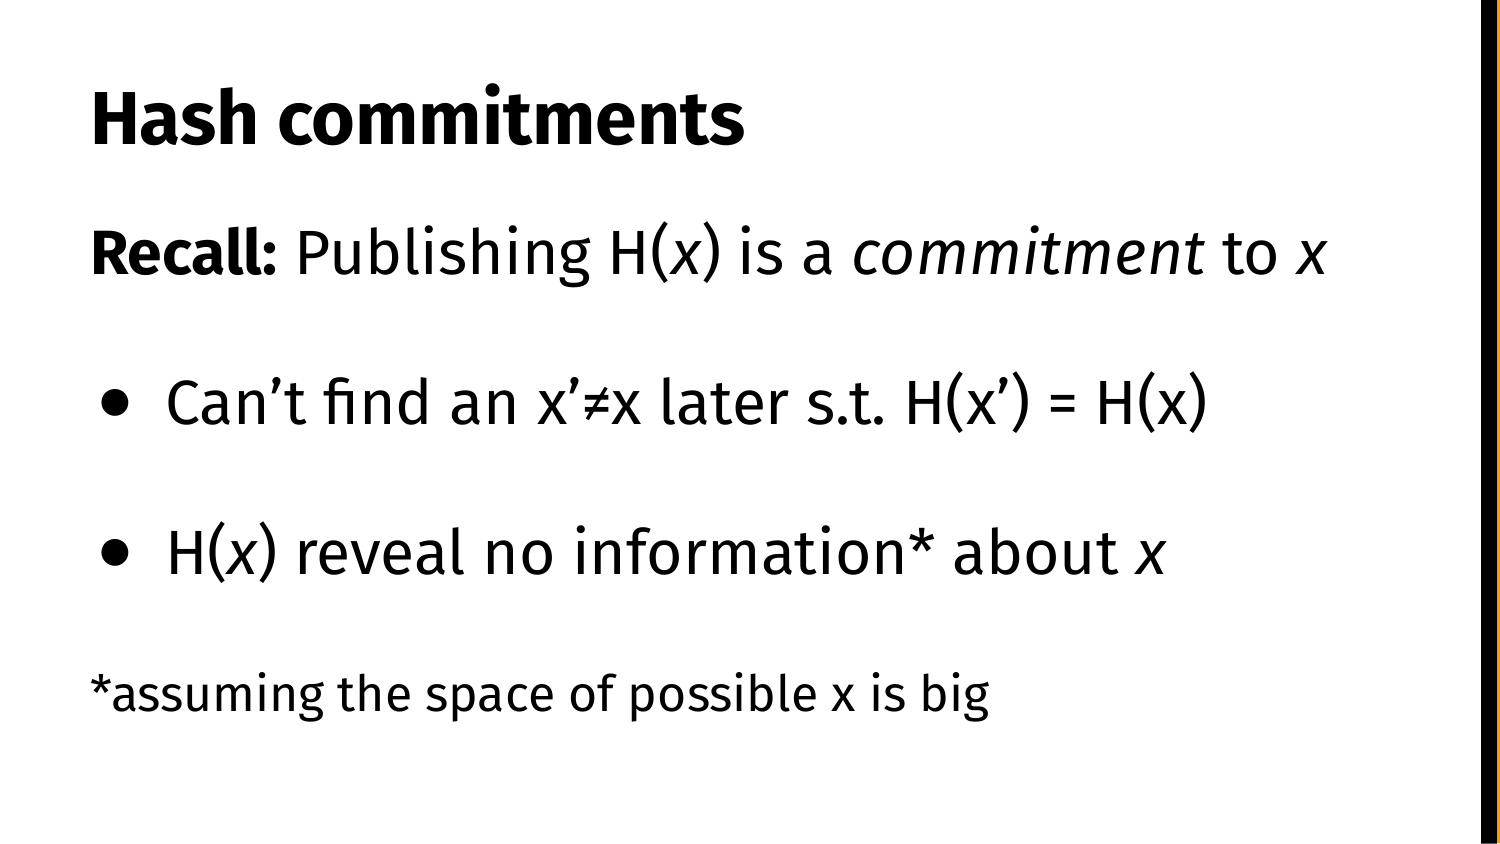

# Hash commitments
Recall: Publishing H(x) is a commitment to x

Can’t find an x’≠x later s.t. H(x’) = H(x)

H(x) reveal no information* about x

*assuming the space of possible x is big